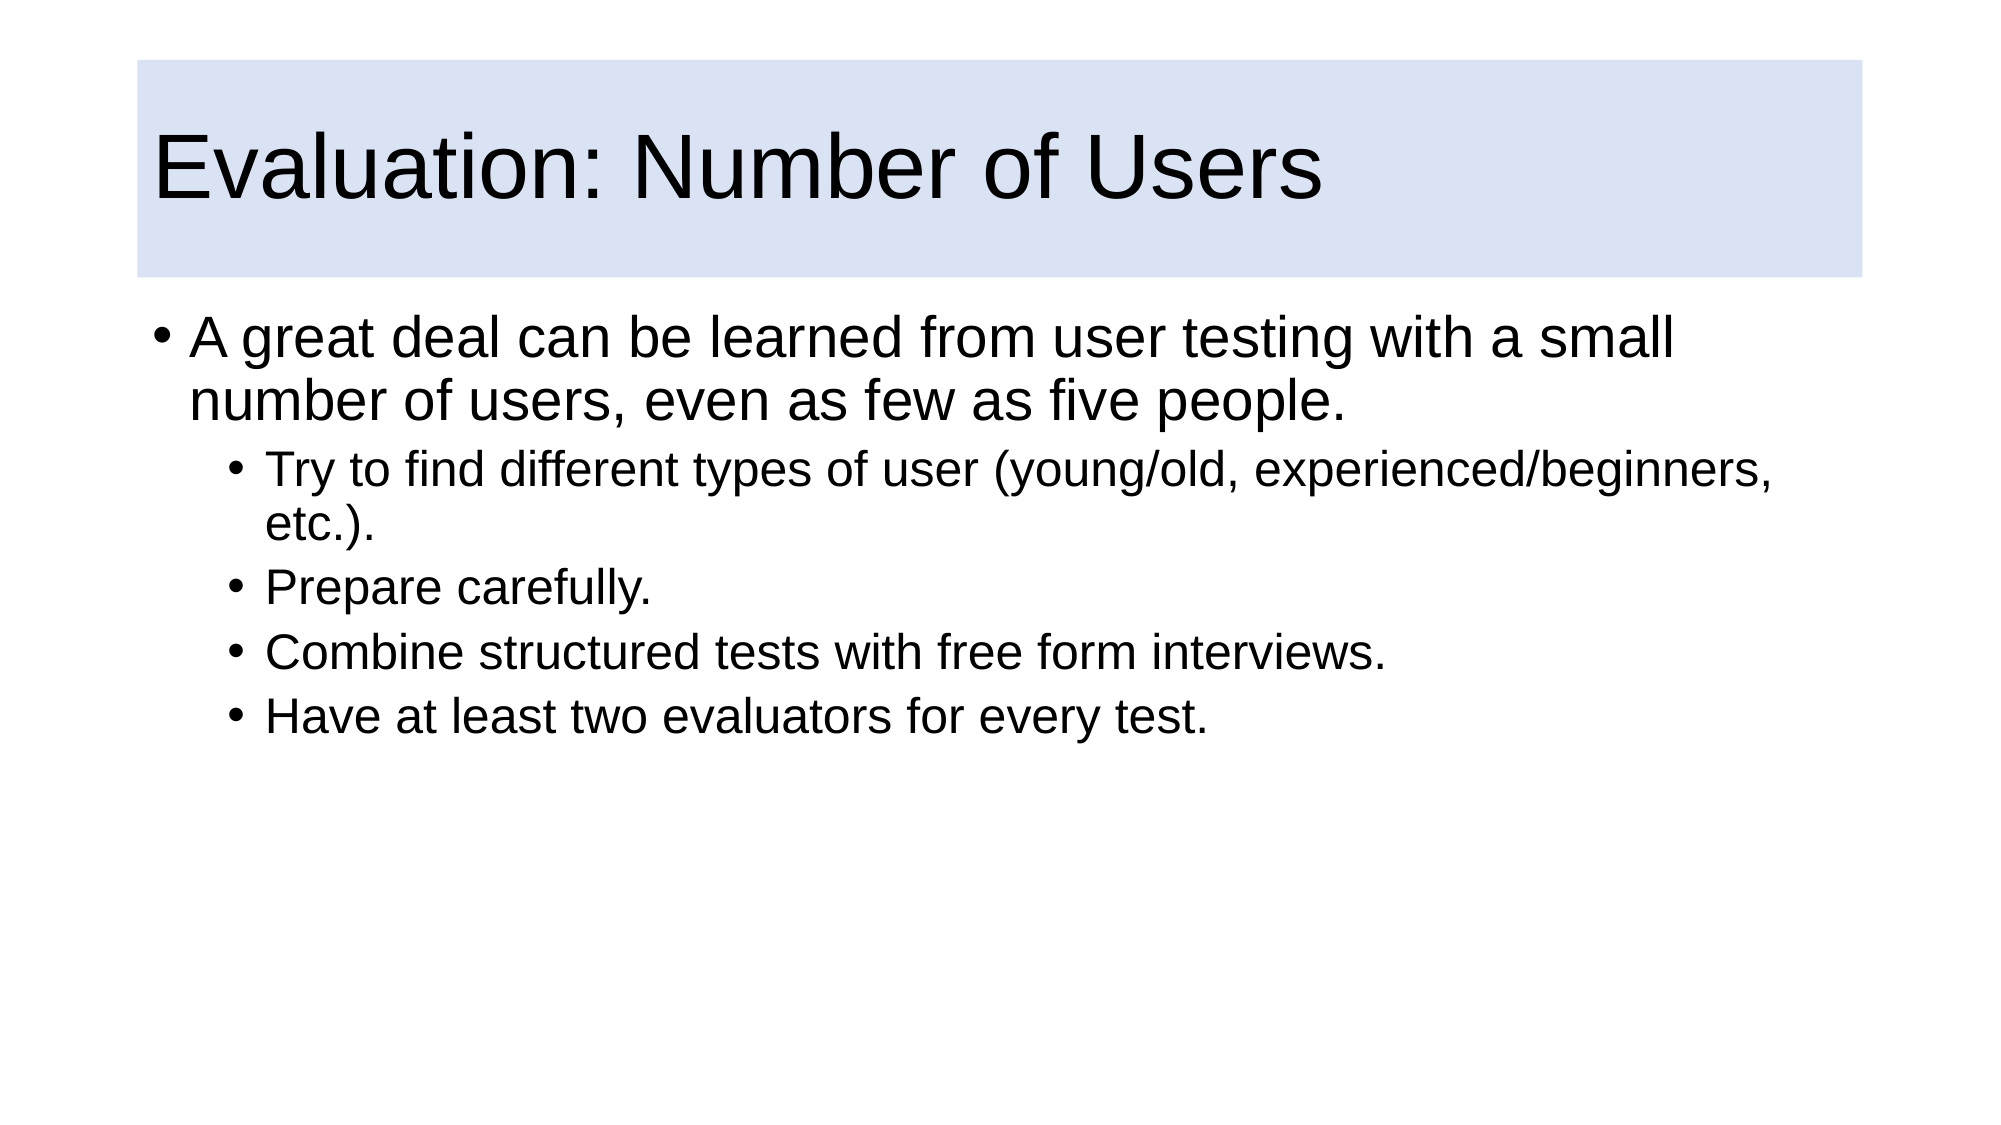

# Evaluation: Number of Users
A great deal can be learned from user testing with a small number of users, even as few as five people.
Try to find different types of user (young/old, experienced/beginners, etc.).
Prepare carefully.
Combine structured tests with free form interviews.
Have at least two evaluators for every test.